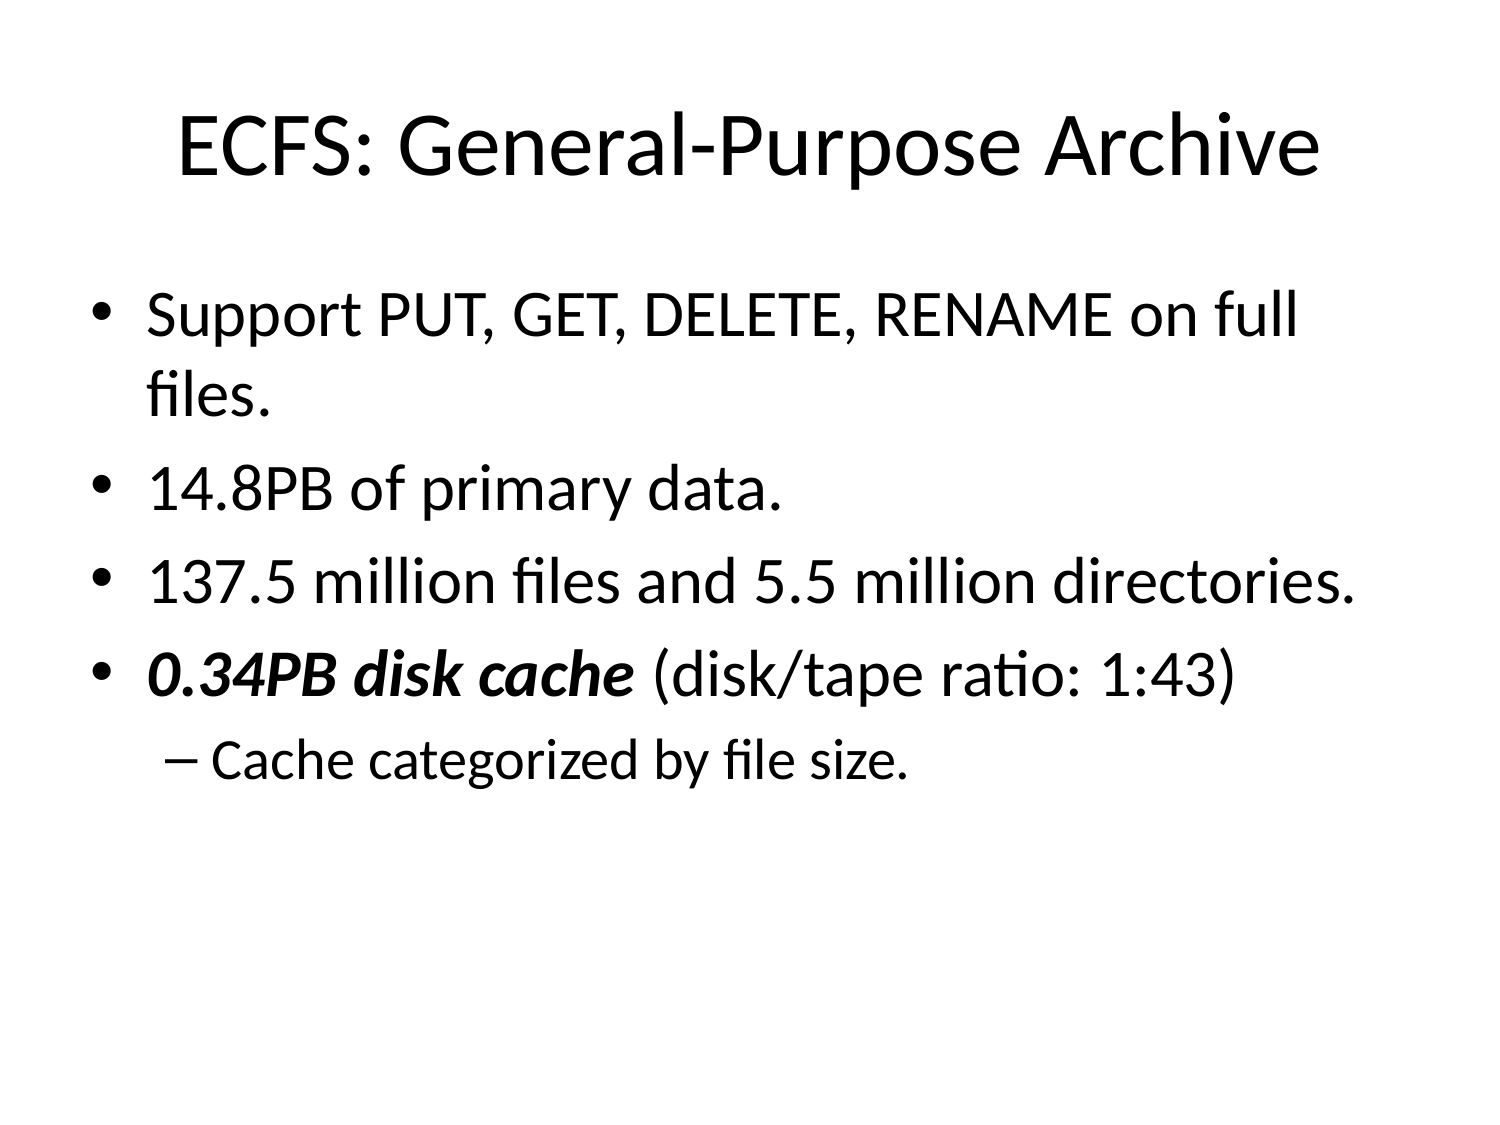

# ECFS: General-Purpose Archive
Support PUT, GET, DELETE, RENAME on full files.
14.8PB of primary data.
137.5 million files and 5.5 million directories.
0.34PB disk cache (disk/tape ratio: 1:43)
Cache categorized by file size.